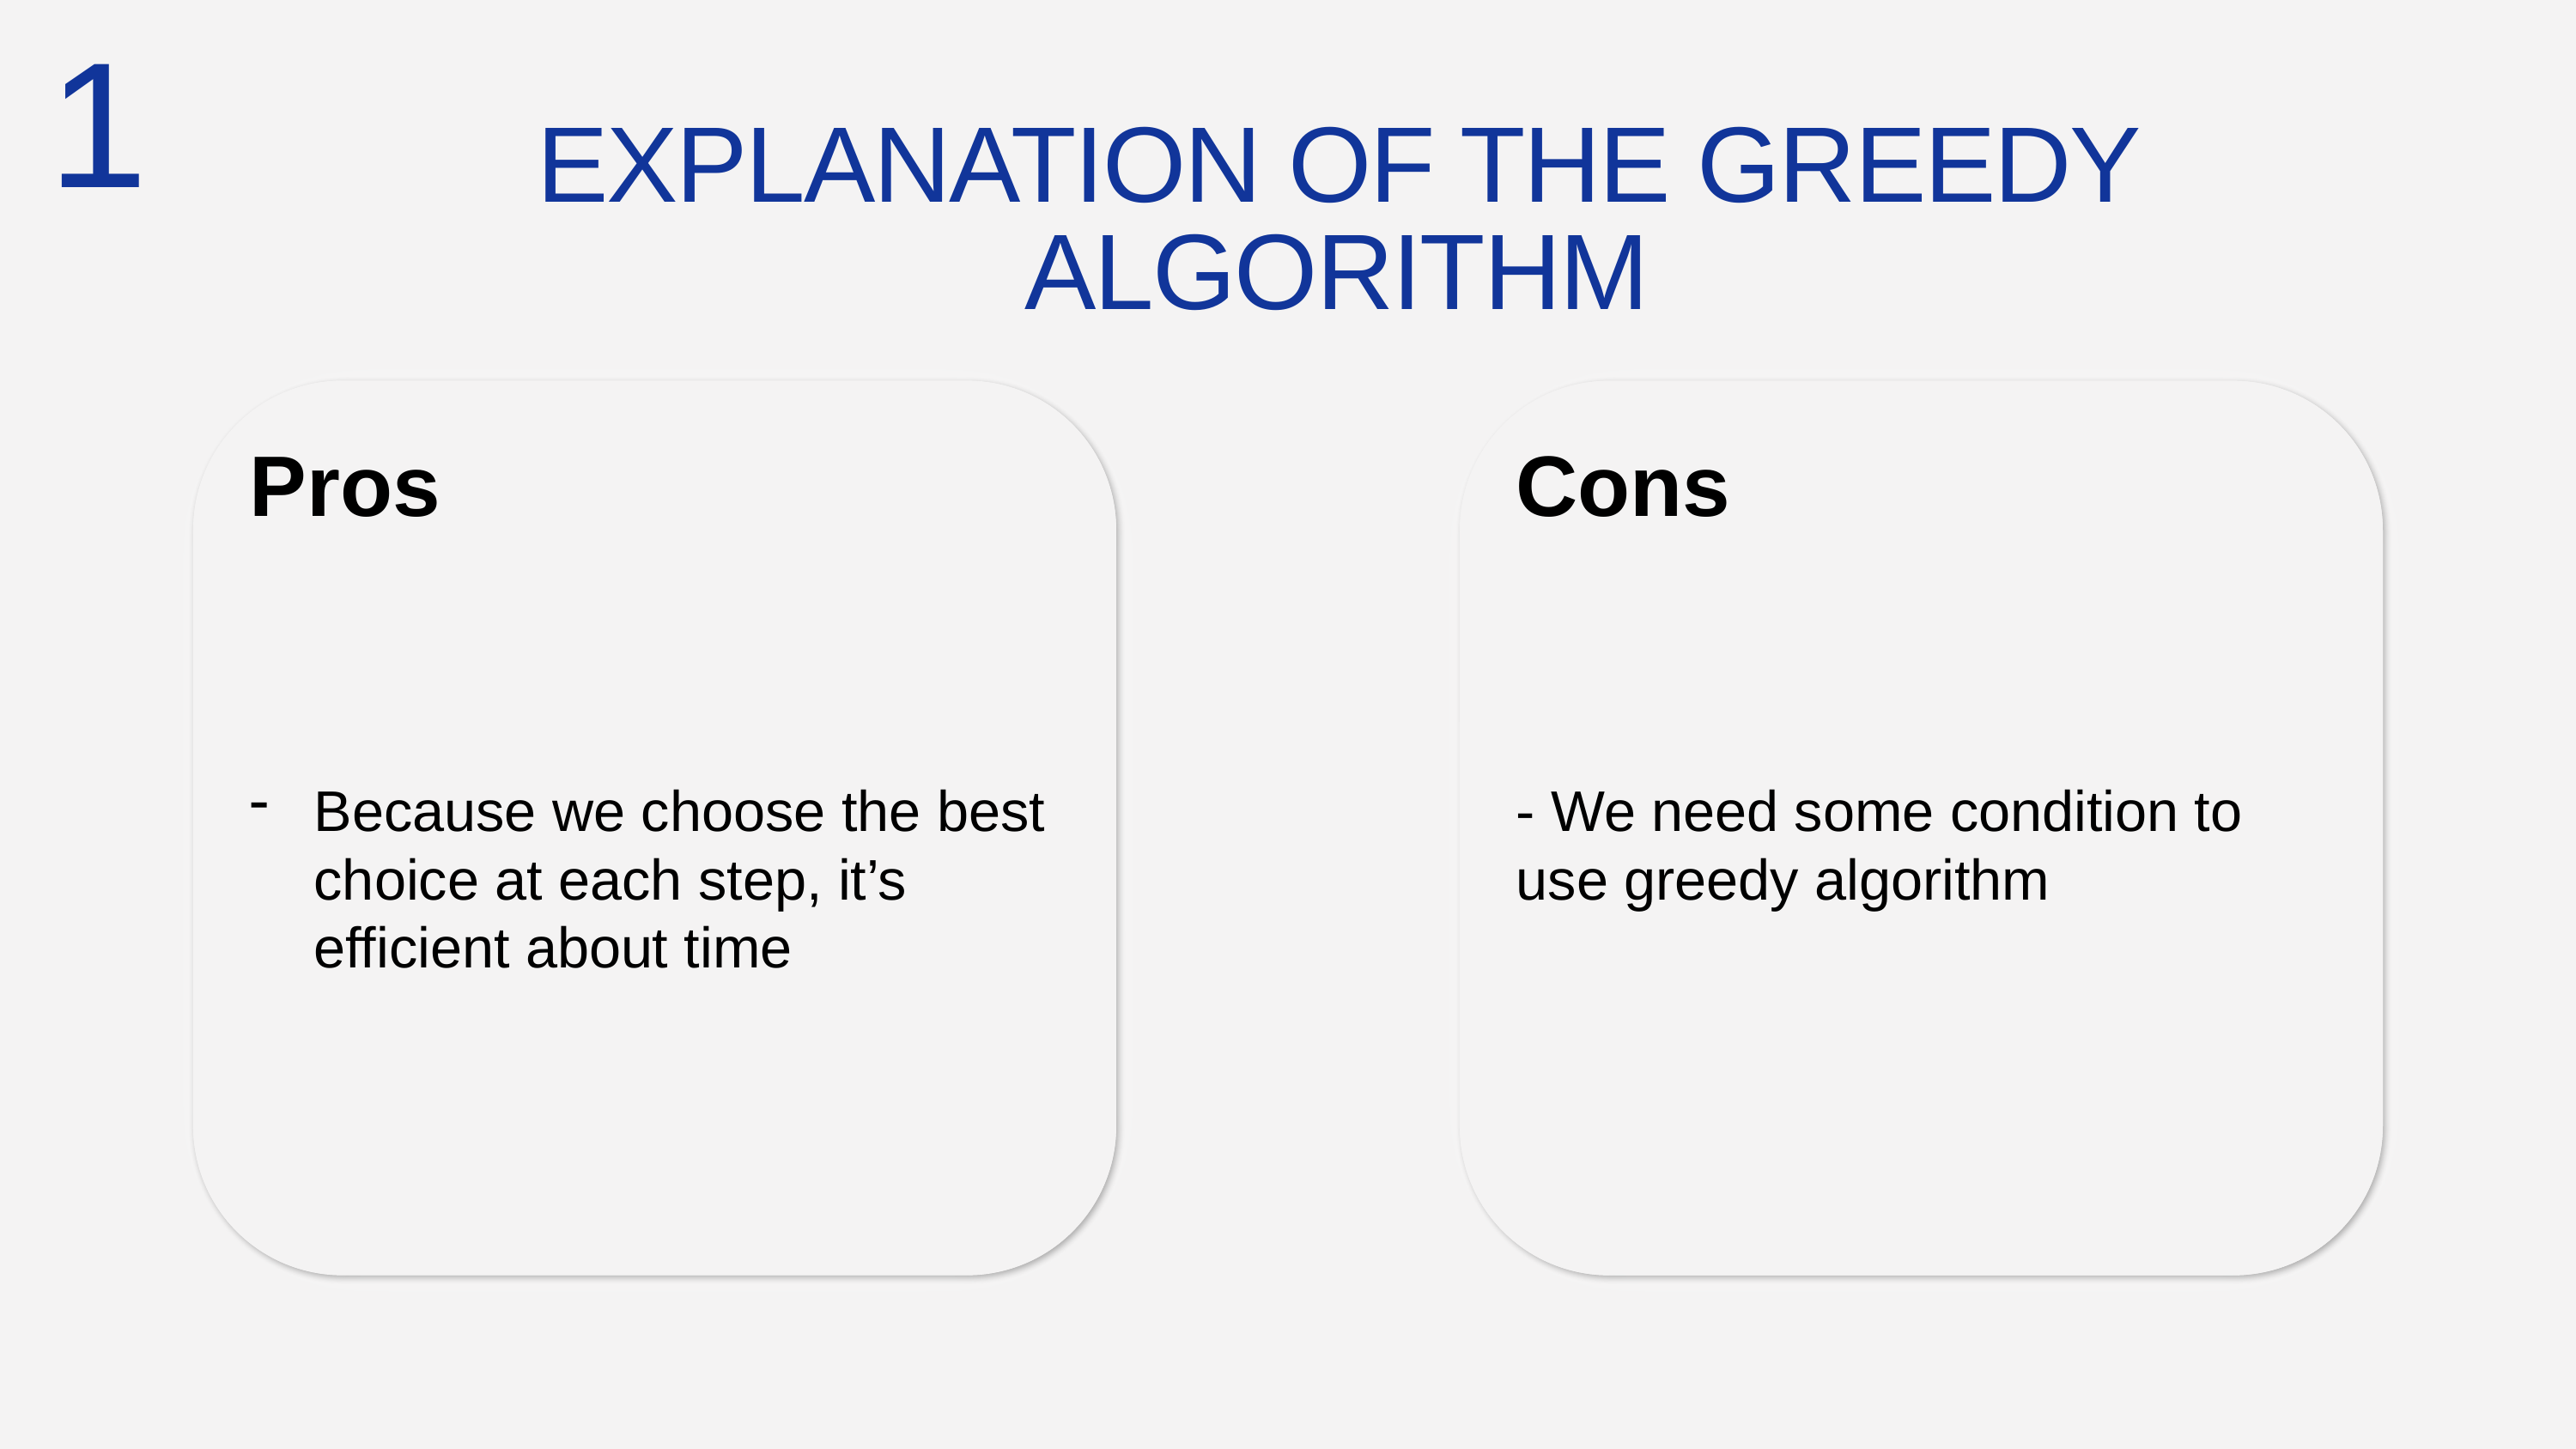

1
EXPLANATION OF THE GREEDY ALGORITHM
Pros

Because we choose the best choice at each step, it’s efficient about time
1.

1.

Cons

- We need some condition to use greedy algorithm